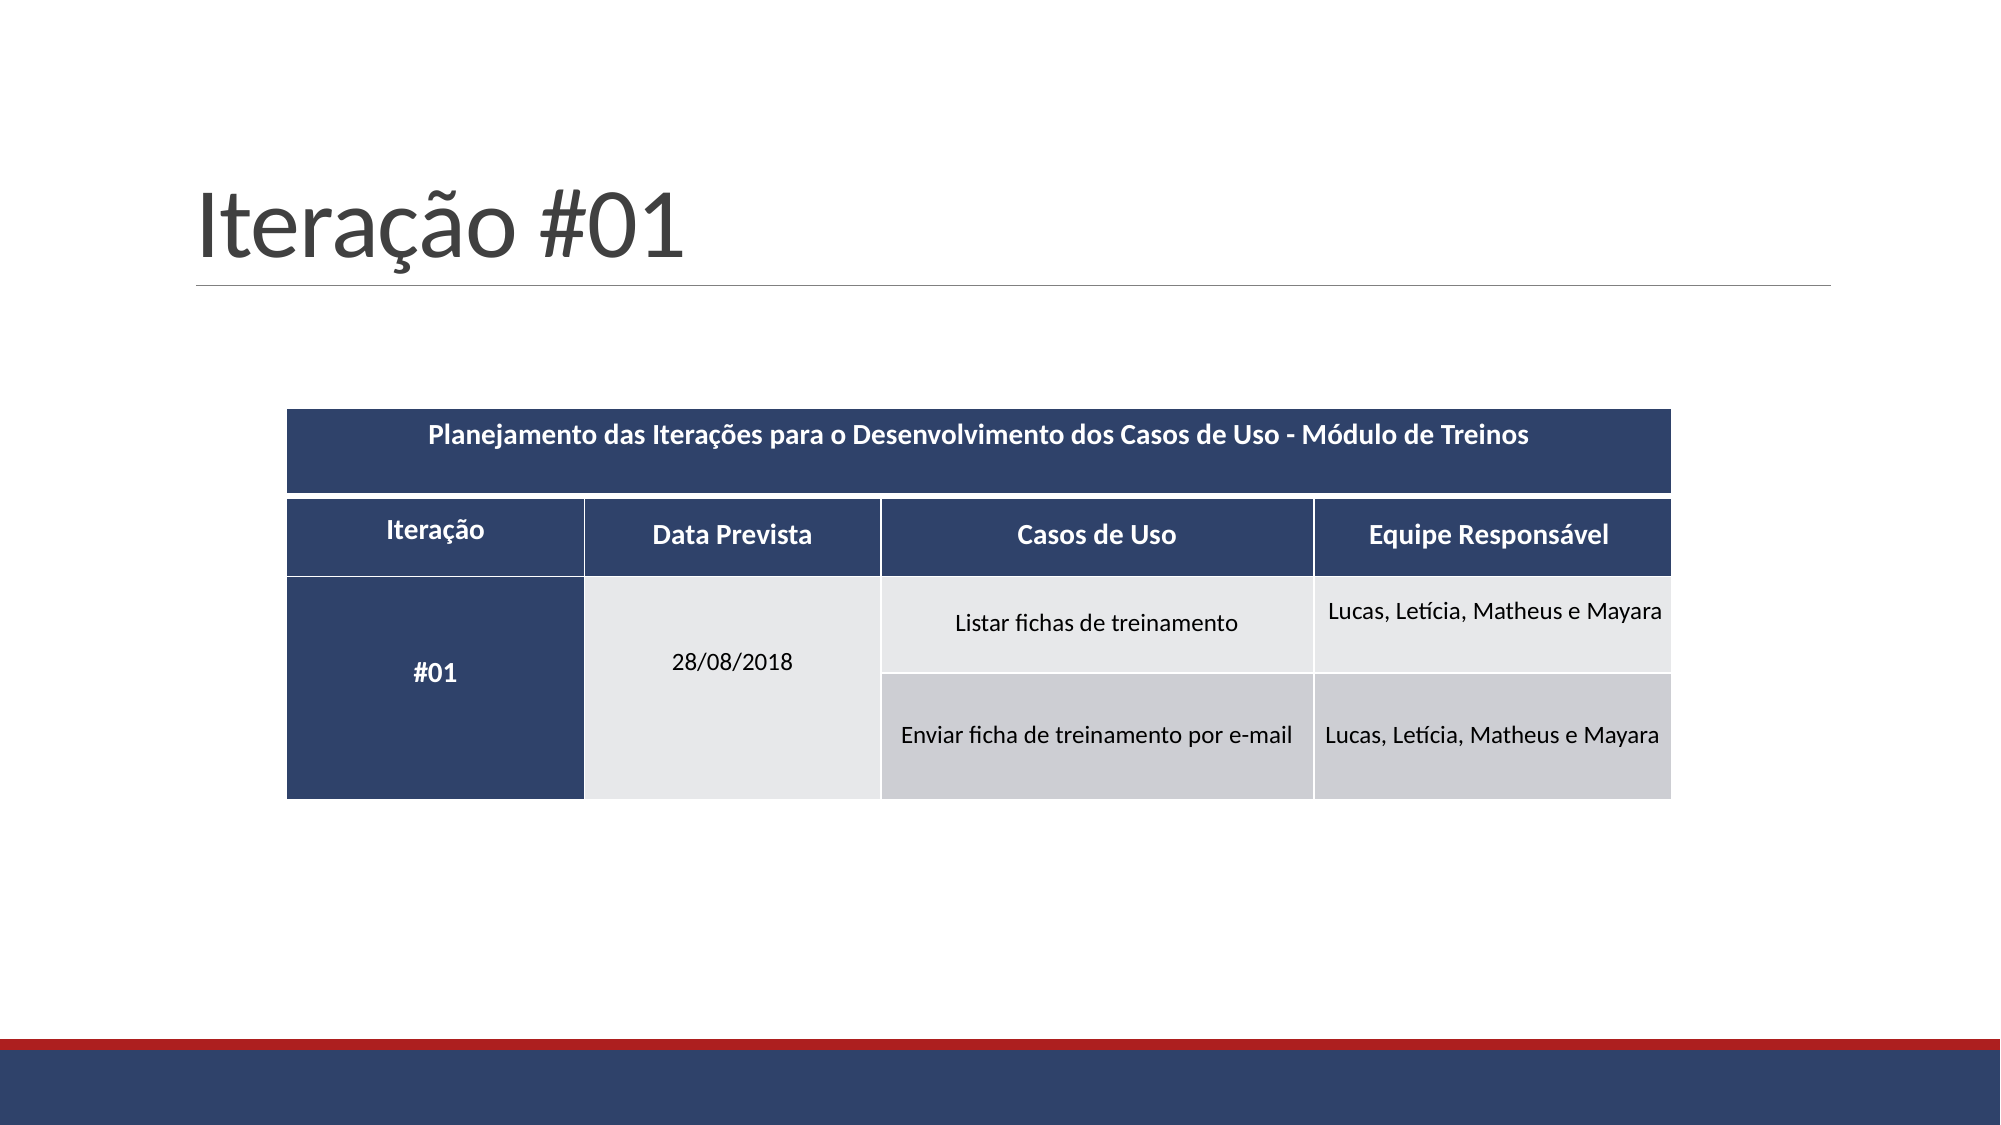

# Iteração #01
| Planejamento das Iterações para o Desenvolvimento dos Casos de Uso - Módulo de Treinos |  |  |  |
| --- | --- | --- | --- |
| Iteração | Data Prevista | Casos de Uso | Equipe Responsável |
| #01 | 28/08/2018 | Listar fichas de treinamento | Lucas, Letícia, Matheus e Mayara |
|  |  | Enviar ficha de treinamento por e-mail | Lucas, Letícia, Matheus e Mayara |